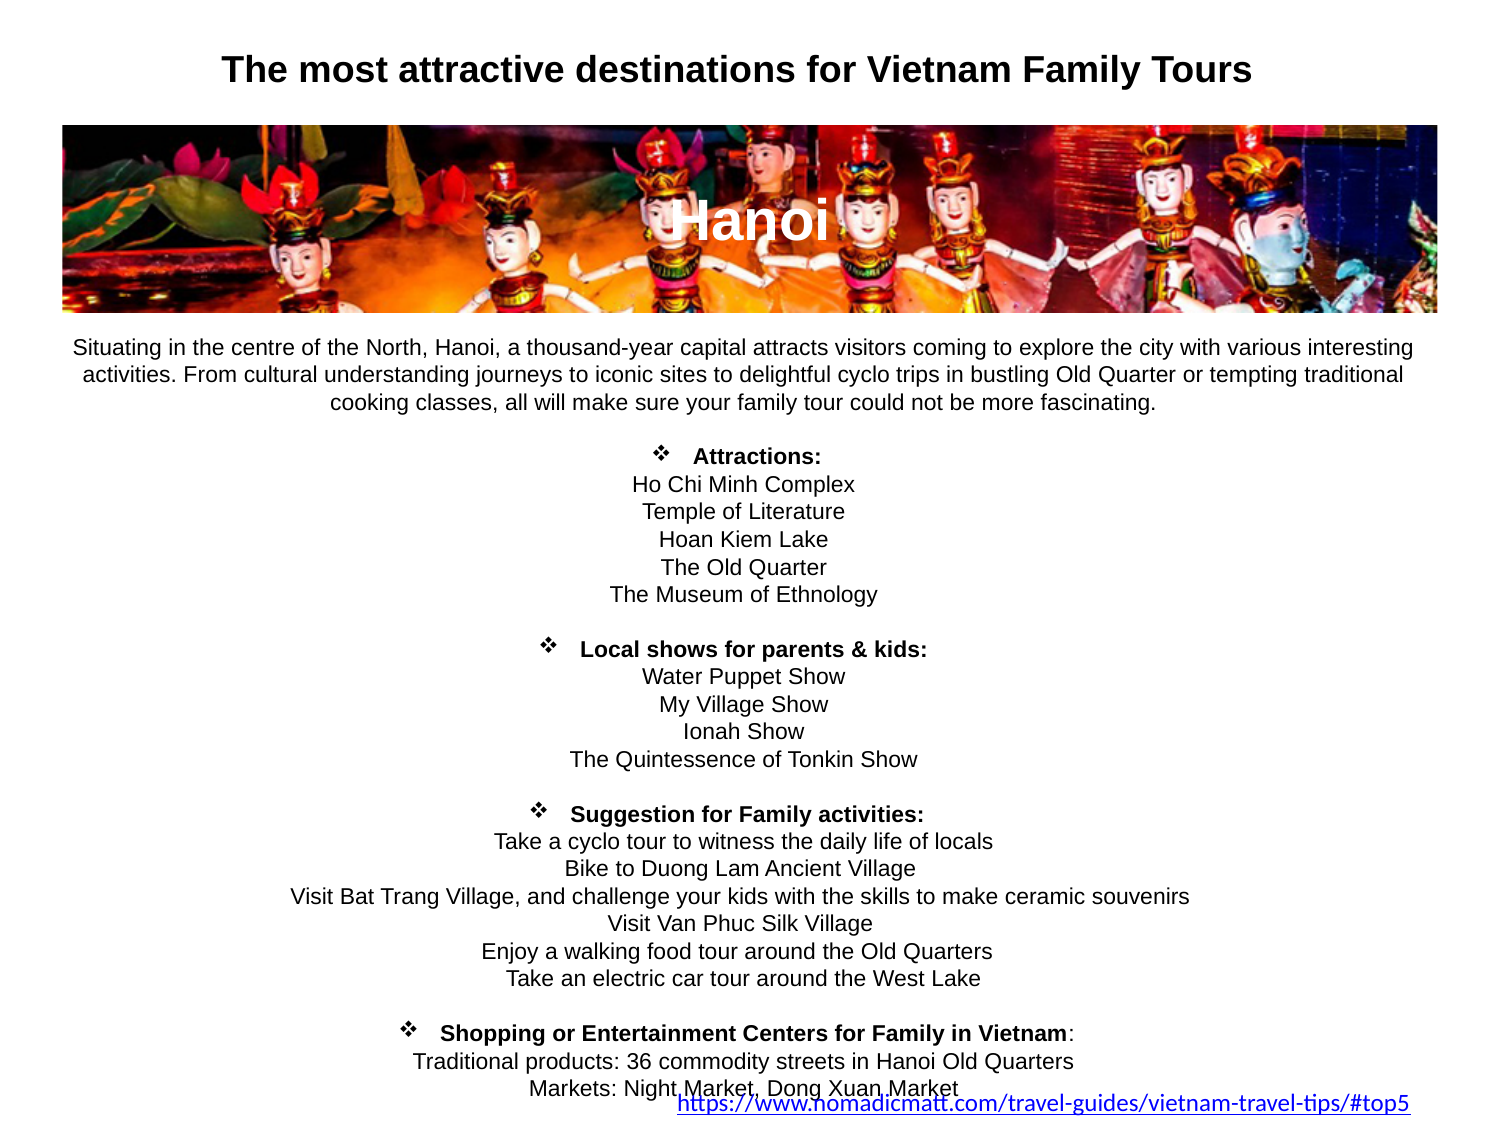

The most attractive destinations for Vietnam Family Tours

Hanoi
Situating in the centre of the North, Hanoi, a thousand-year capital attracts visitors coming to explore the city with various interesting activities. From cultural understanding journeys to iconic sites to delightful cyclo trips in bustling Old Quarter or tempting traditional cooking classes, all will make sure your family tour could not be more fascinating.

 Attractions:
Ho Chi Minh Complex
Temple of Literature
Hoan Kiem Lake
The Old Quarter
The Museum of Ethnology

 Local shows for parents & kids:
Water Puppet Show
My Village Show
Ionah Show
The Quintessence of Tonkin Show

 Suggestion for Family activities:
Take a cyclo tour to witness the daily life of locals
Bike to Duong Lam Ancient Village
Visit Bat Trang Village, and challenge your kids with the skills to make ceramic souvenirs
Visit Van Phuc Silk Village
Enjoy a walking food tour around the Old Quarters
Take an electric car tour around the West Lake

 Shopping or Entertainment Centers for Family in Vietnam:
Traditional products: 36 commodity streets in Hanoi Old Quarters
Markets: Night Market, Dong Xuan Market
https://www.nomadicmatt.com/travel-guides/vietnam-travel-tips/#top5